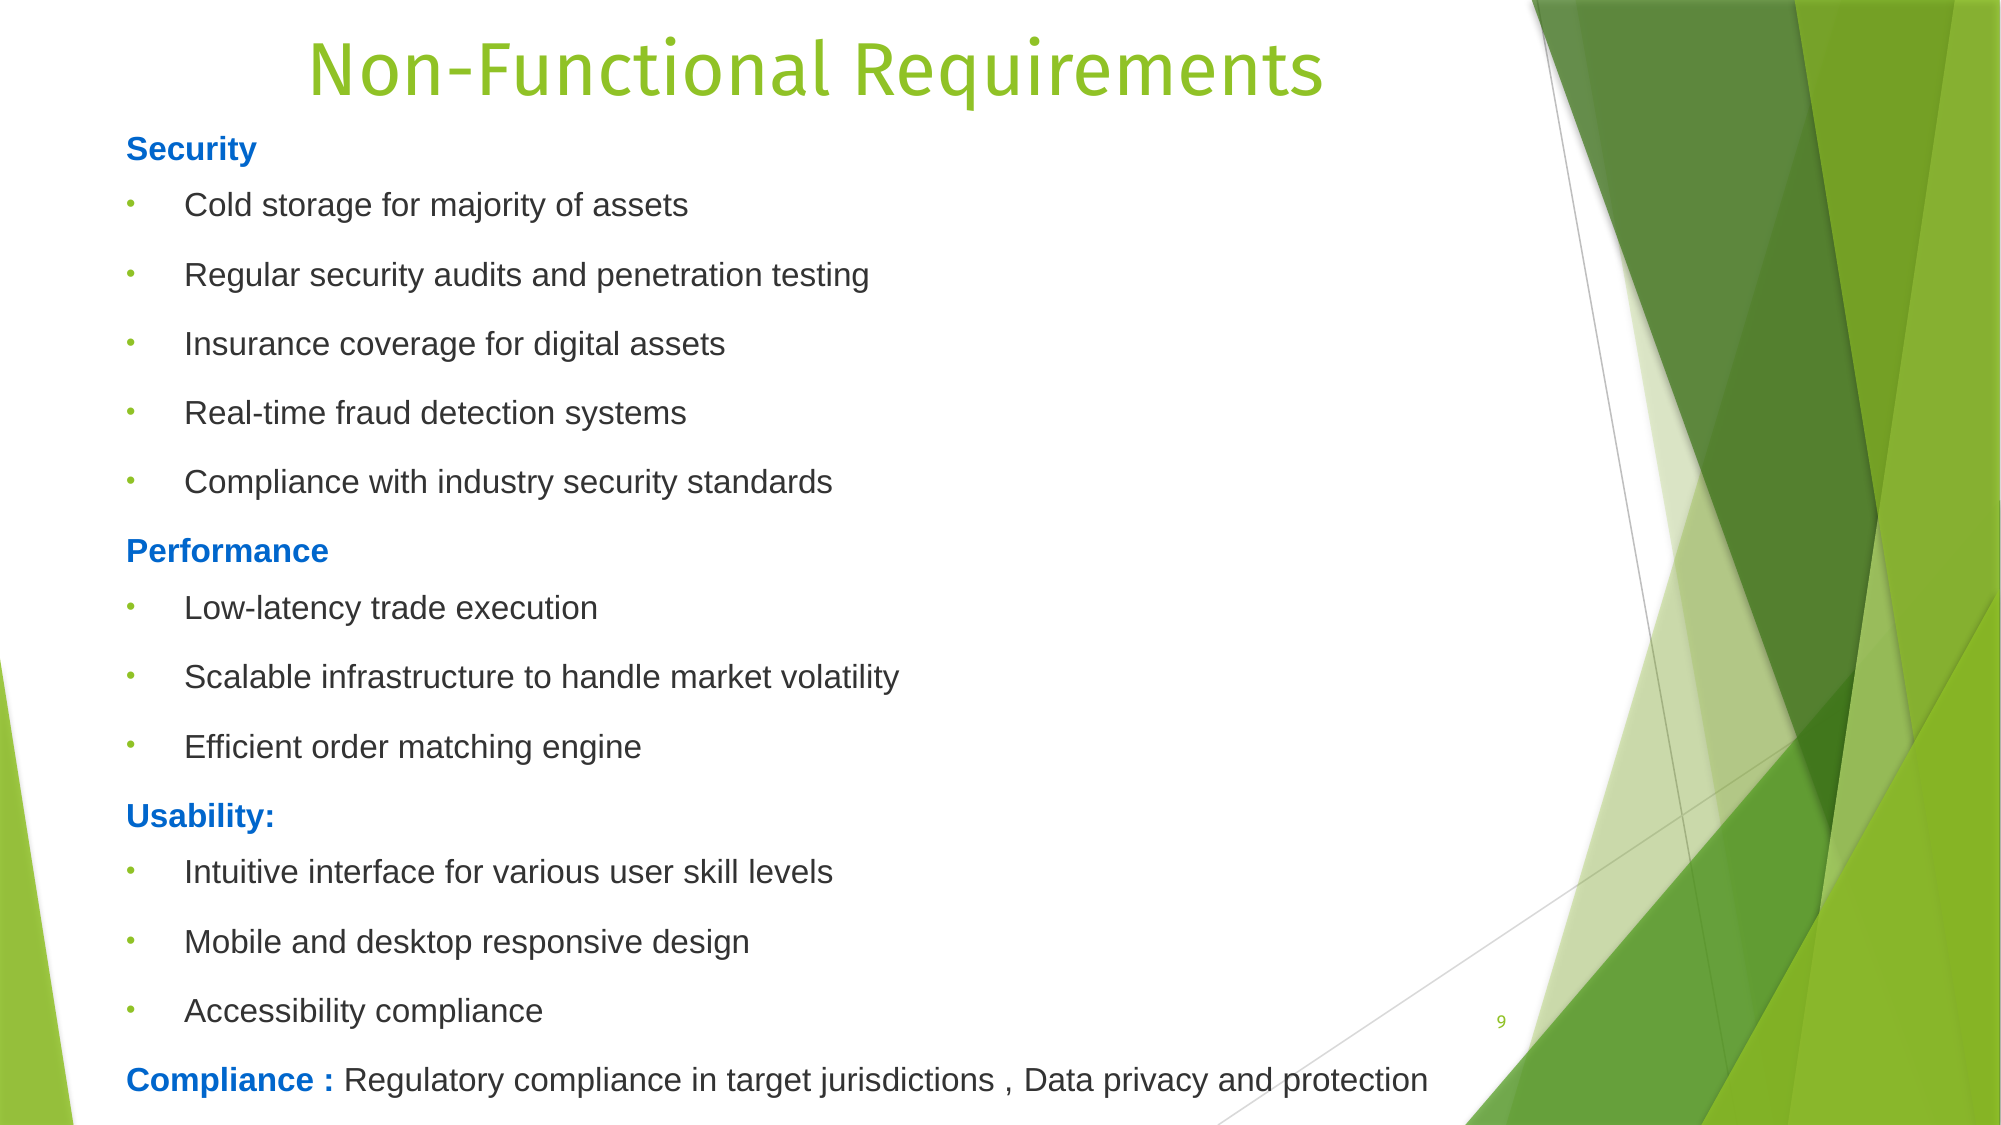

# Non-Functional Requirements
Security
Cold storage for majority of assets
Regular security audits and penetration testing
Insurance coverage for digital assets
Real-time fraud detection systems
Compliance with industry security standards
Performance
Low-latency trade execution
Scalable infrastructure to handle market volatility
Efficient order matching engine
Usability:
Intuitive interface for various user skill levels
Mobile and desktop responsive design
Accessibility compliance
Compliance : Regulatory compliance in target jurisdictions , Data privacy and protection

9